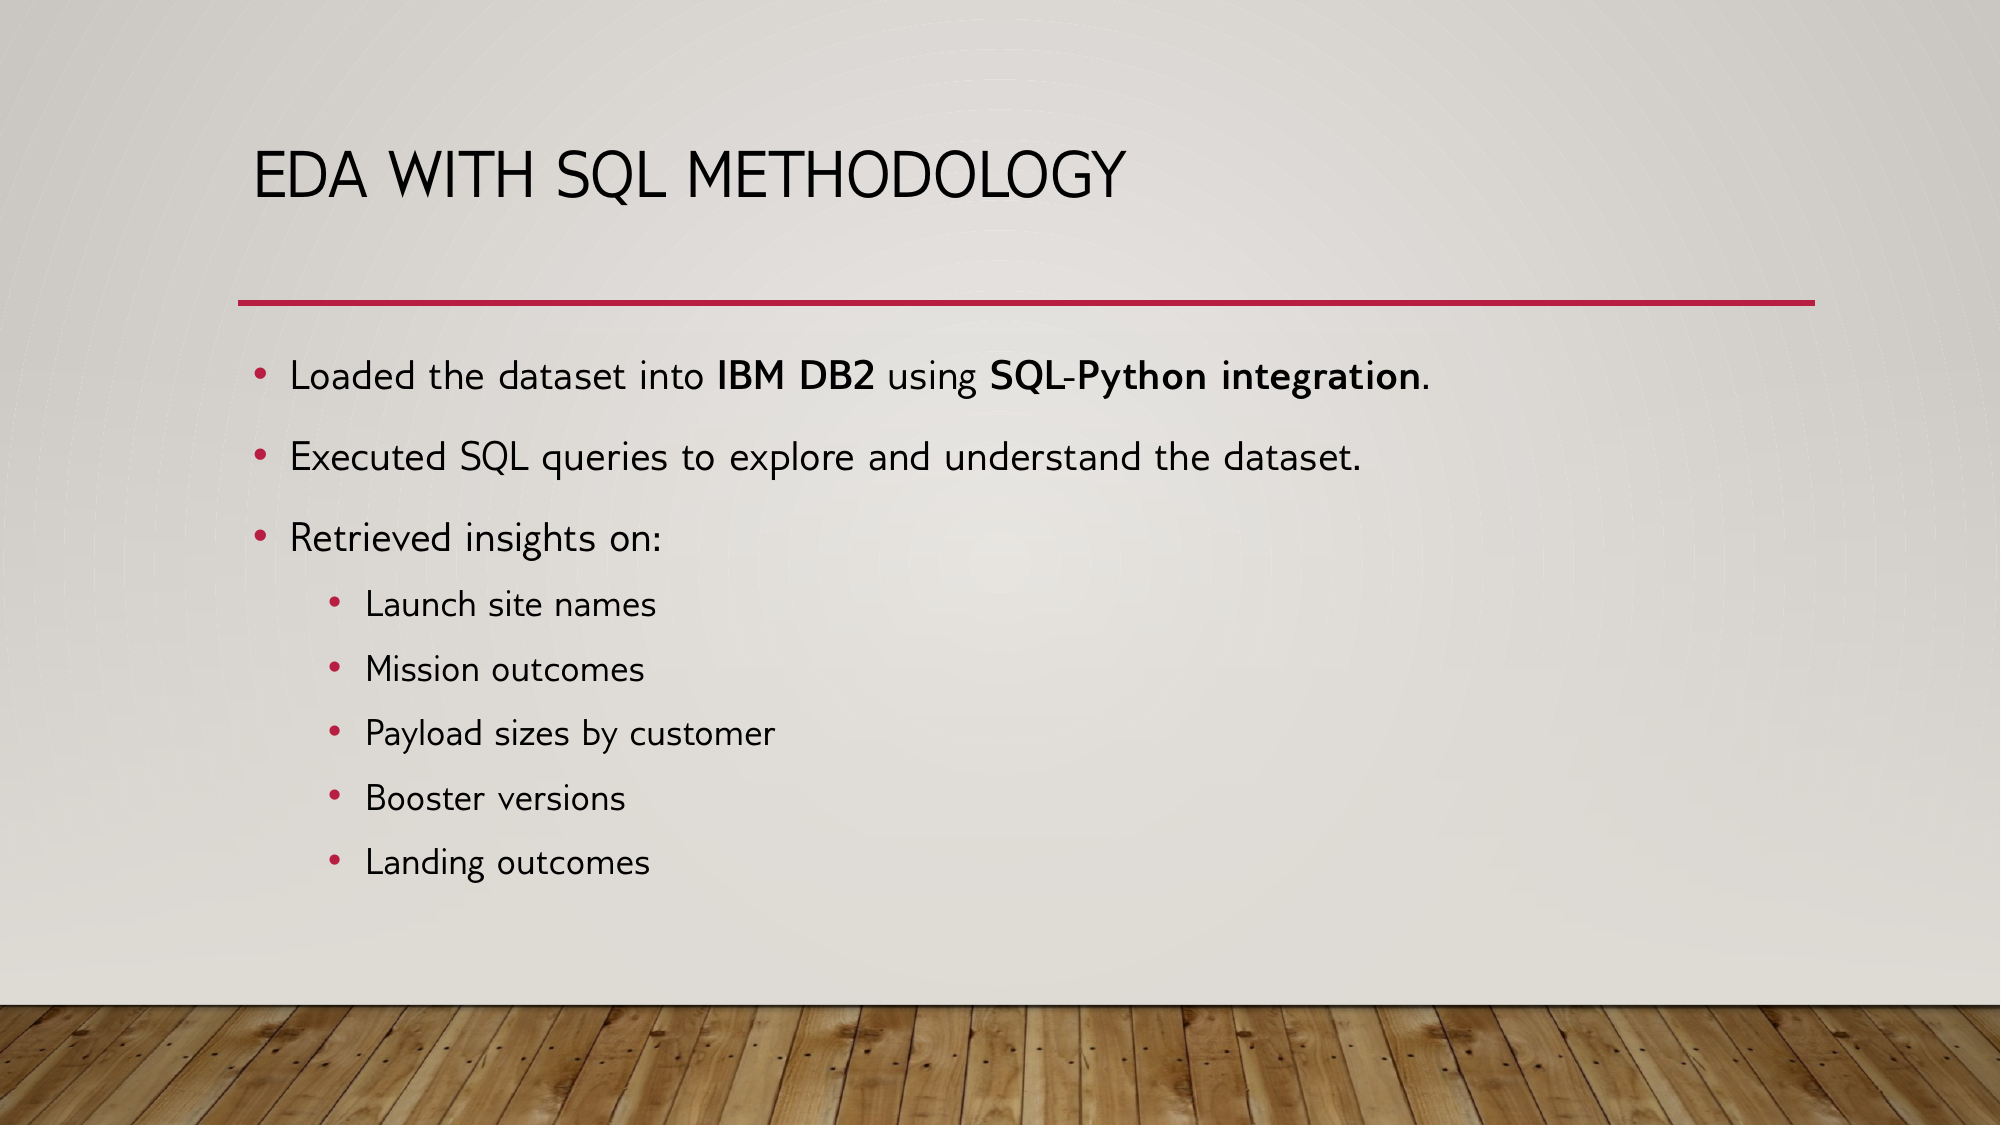

# EDA WITH SQL METHODOLOGY
Loaded the dataset into IBM DB2 using SQL-Python integration.
Executed SQL queries to explore and understand the dataset.
Retrieved insights on:
Launch site names
Mission outcomes
Payload sizes by customer
Booster versions
Landing outcomes